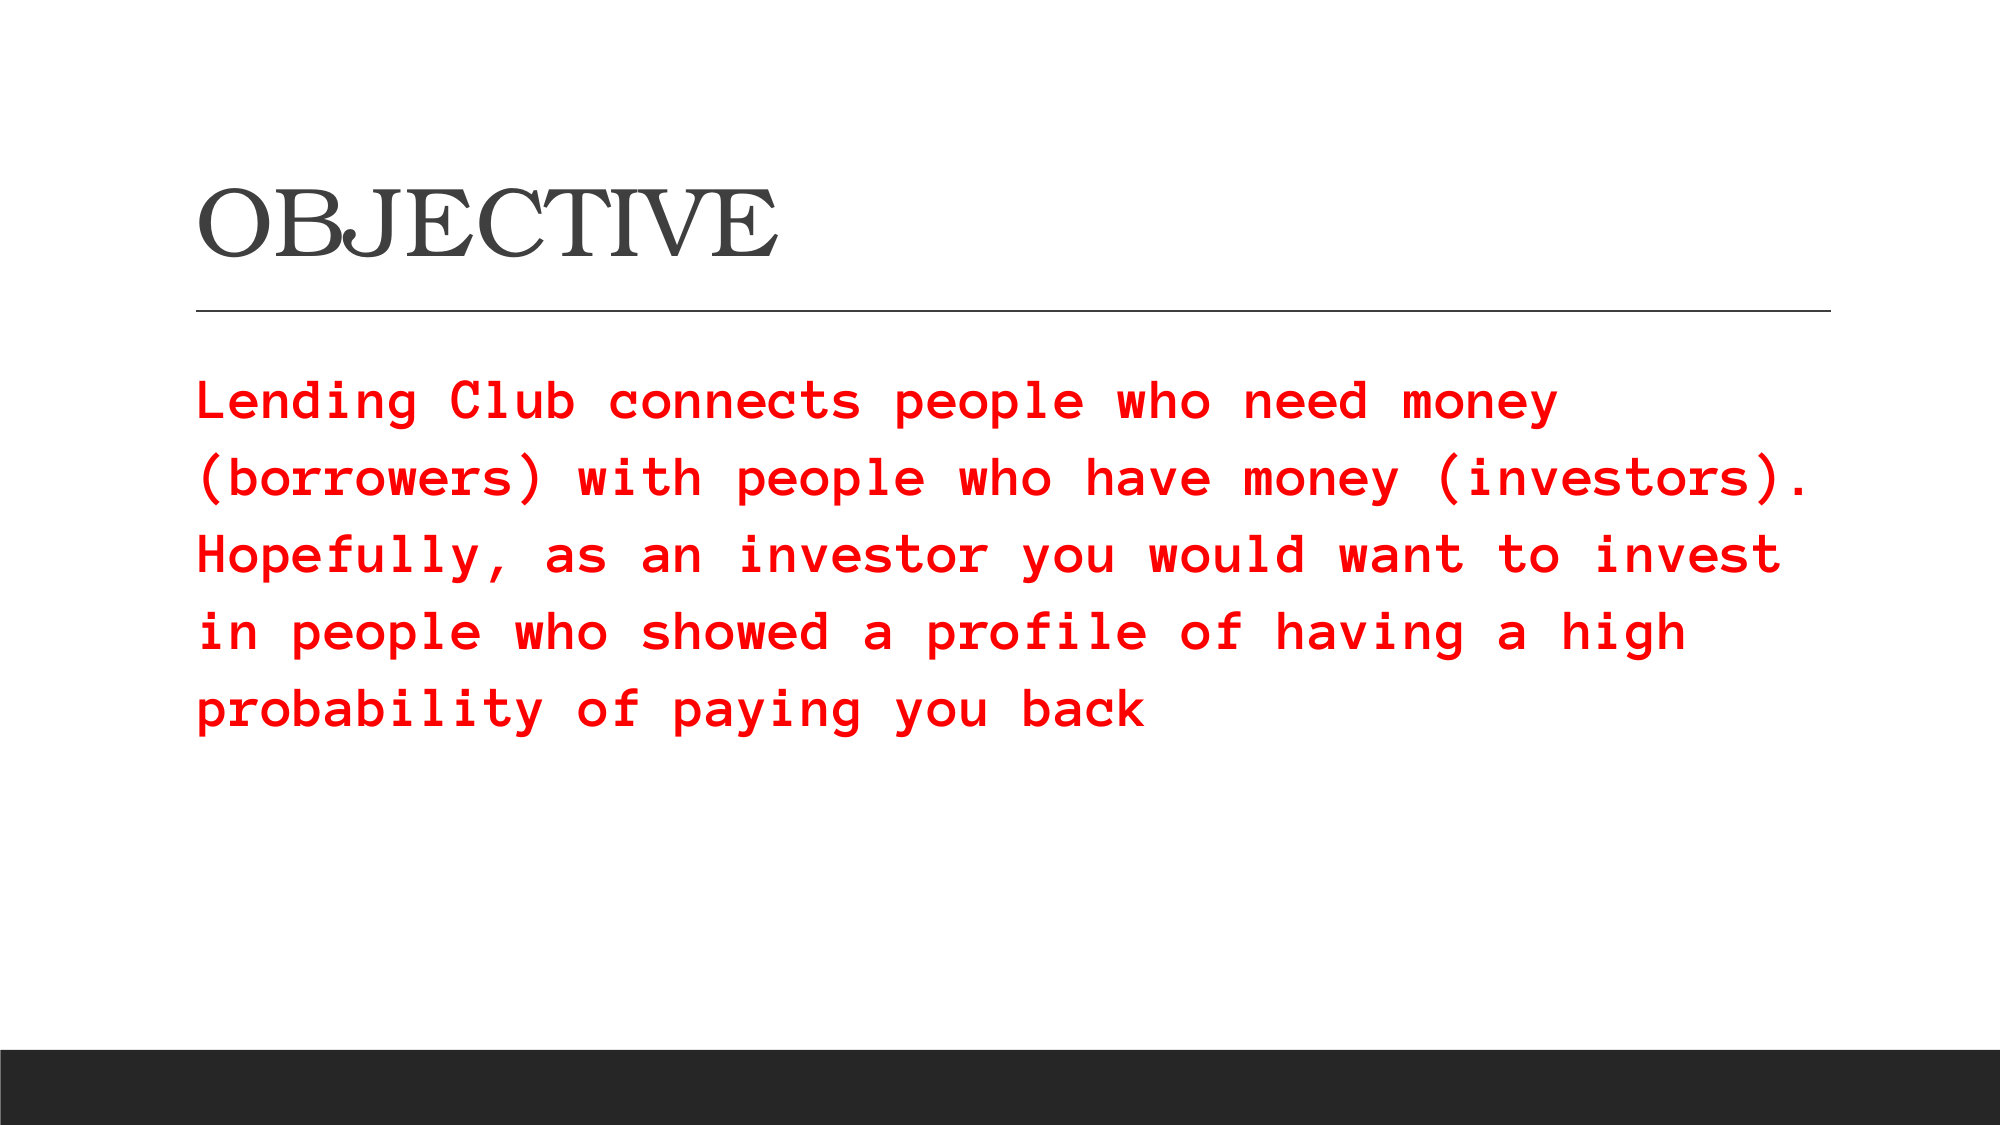

# OBJECTIVE
Lending Club connects people who need money (borrowers) with people who have money (investors). Hopefully, as an investor you would want to invest in people who showed a profile of having a high probability of paying you back